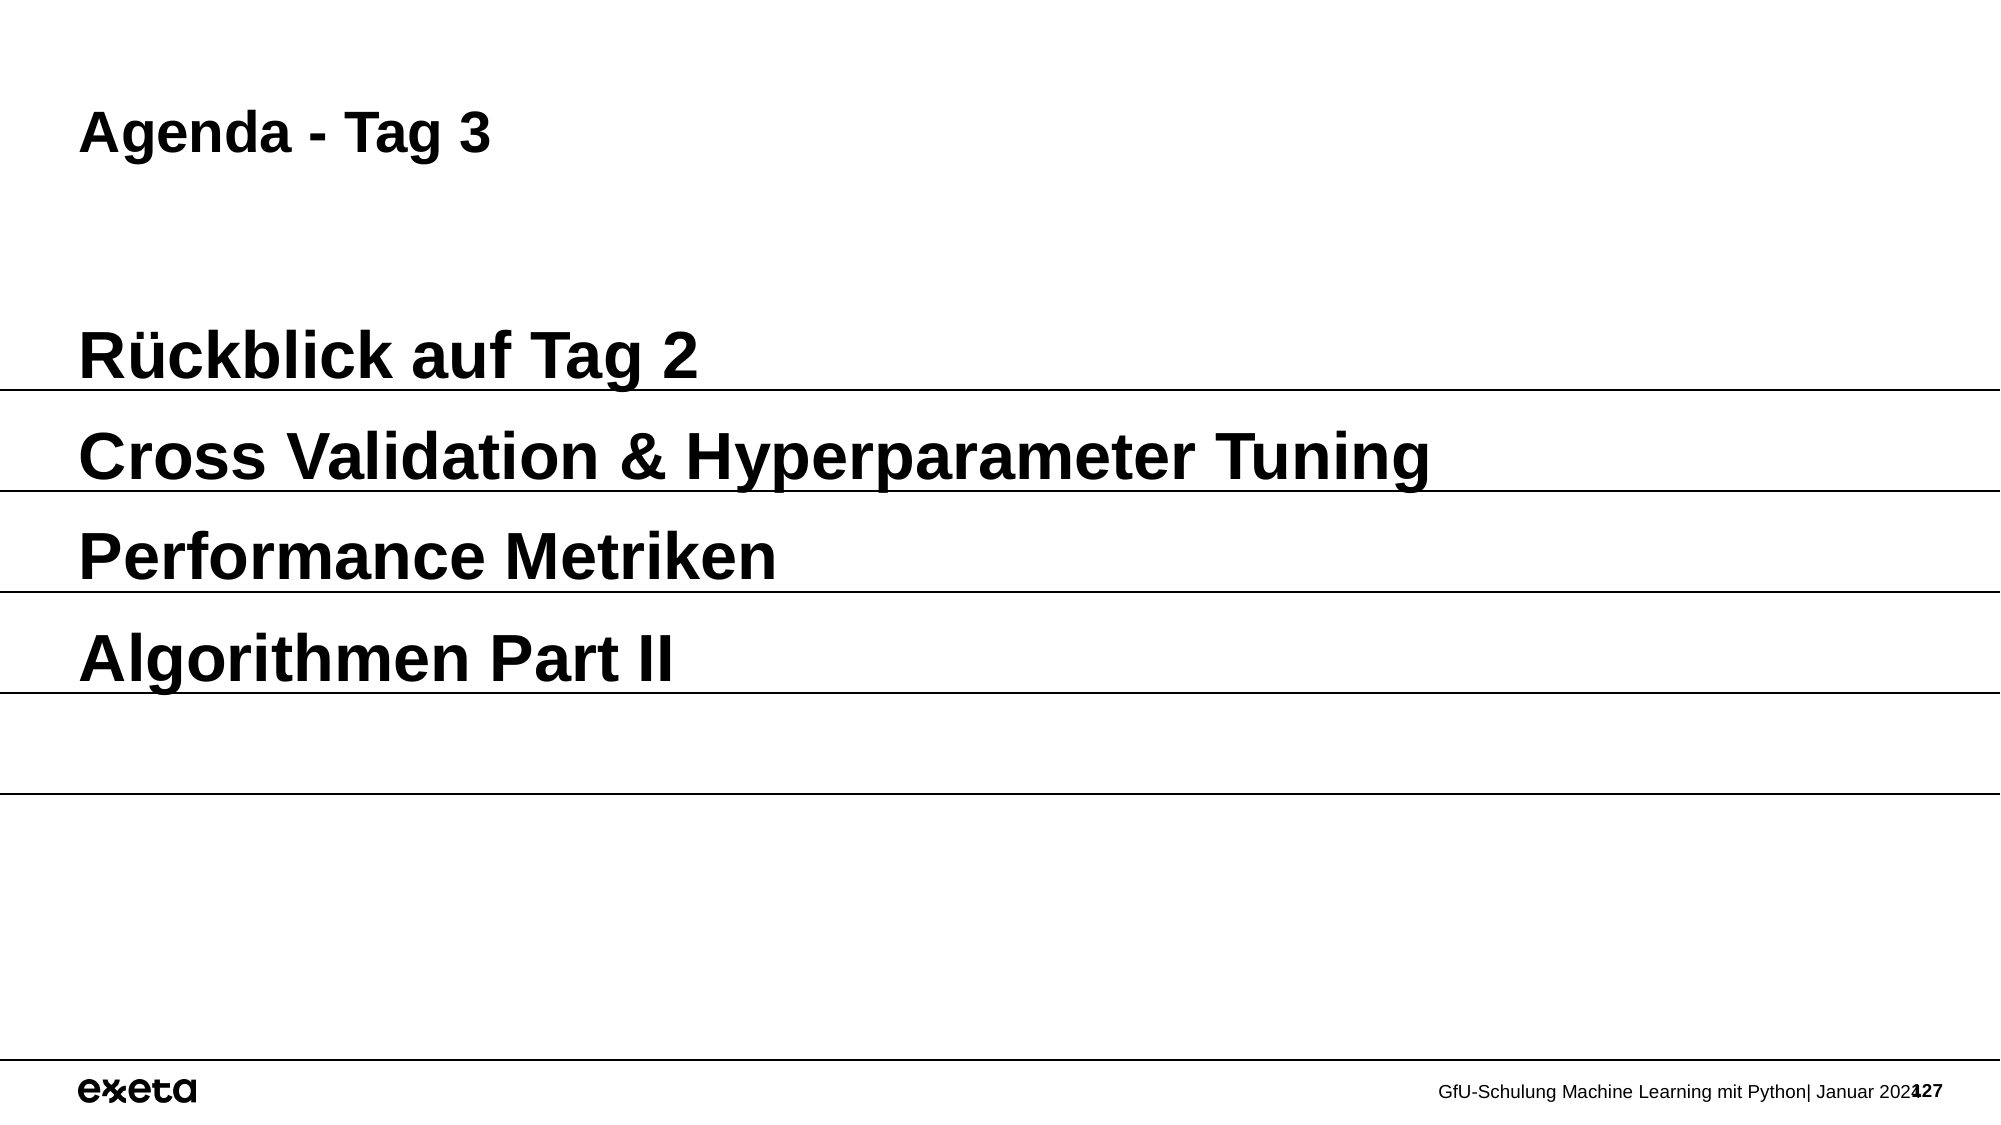

# Agenda - Tag 3
Rückblick auf Tag 2
Cross Validation & Hyperparameter Tuning
Performance Metriken
Algorithmen Part II

GfU-Schulung Machine Learning mit Python| Januar 2024